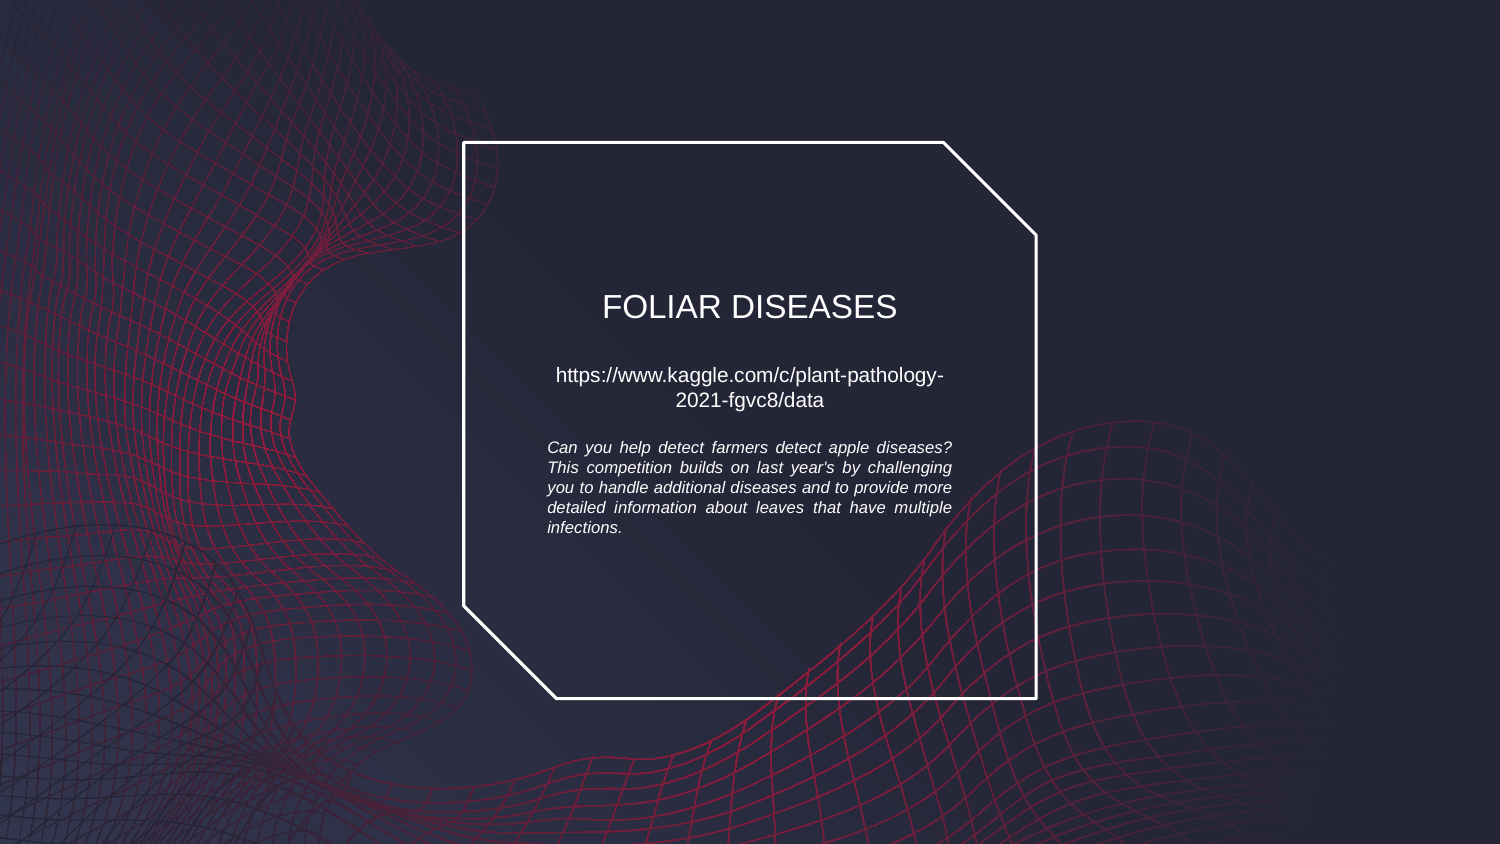

# FOLIAR DISEASES
https://www.kaggle.com/c/plant-pathology-2021-fgvc8/data

Can you help detect farmers detect apple diseases? This competition builds on last year's by challenging you to handle additional diseases and to provide more detailed information about leaves that have multiple infections.